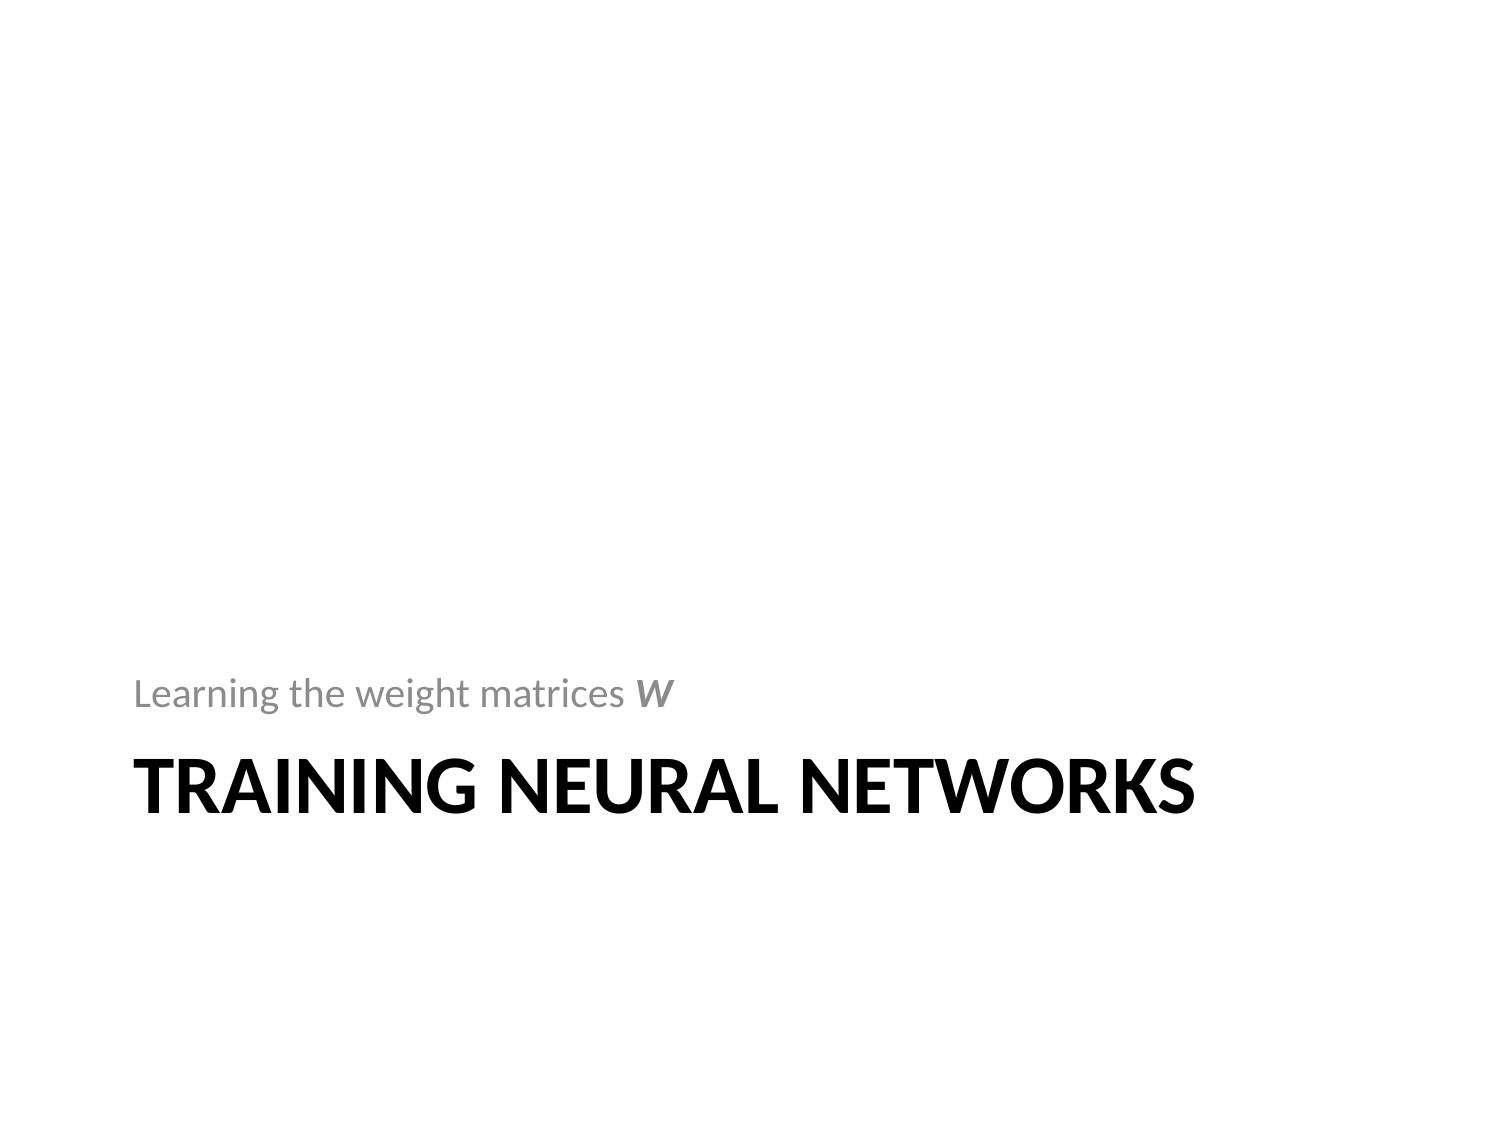

Learning the weight matrices W
# Training Neural Networks